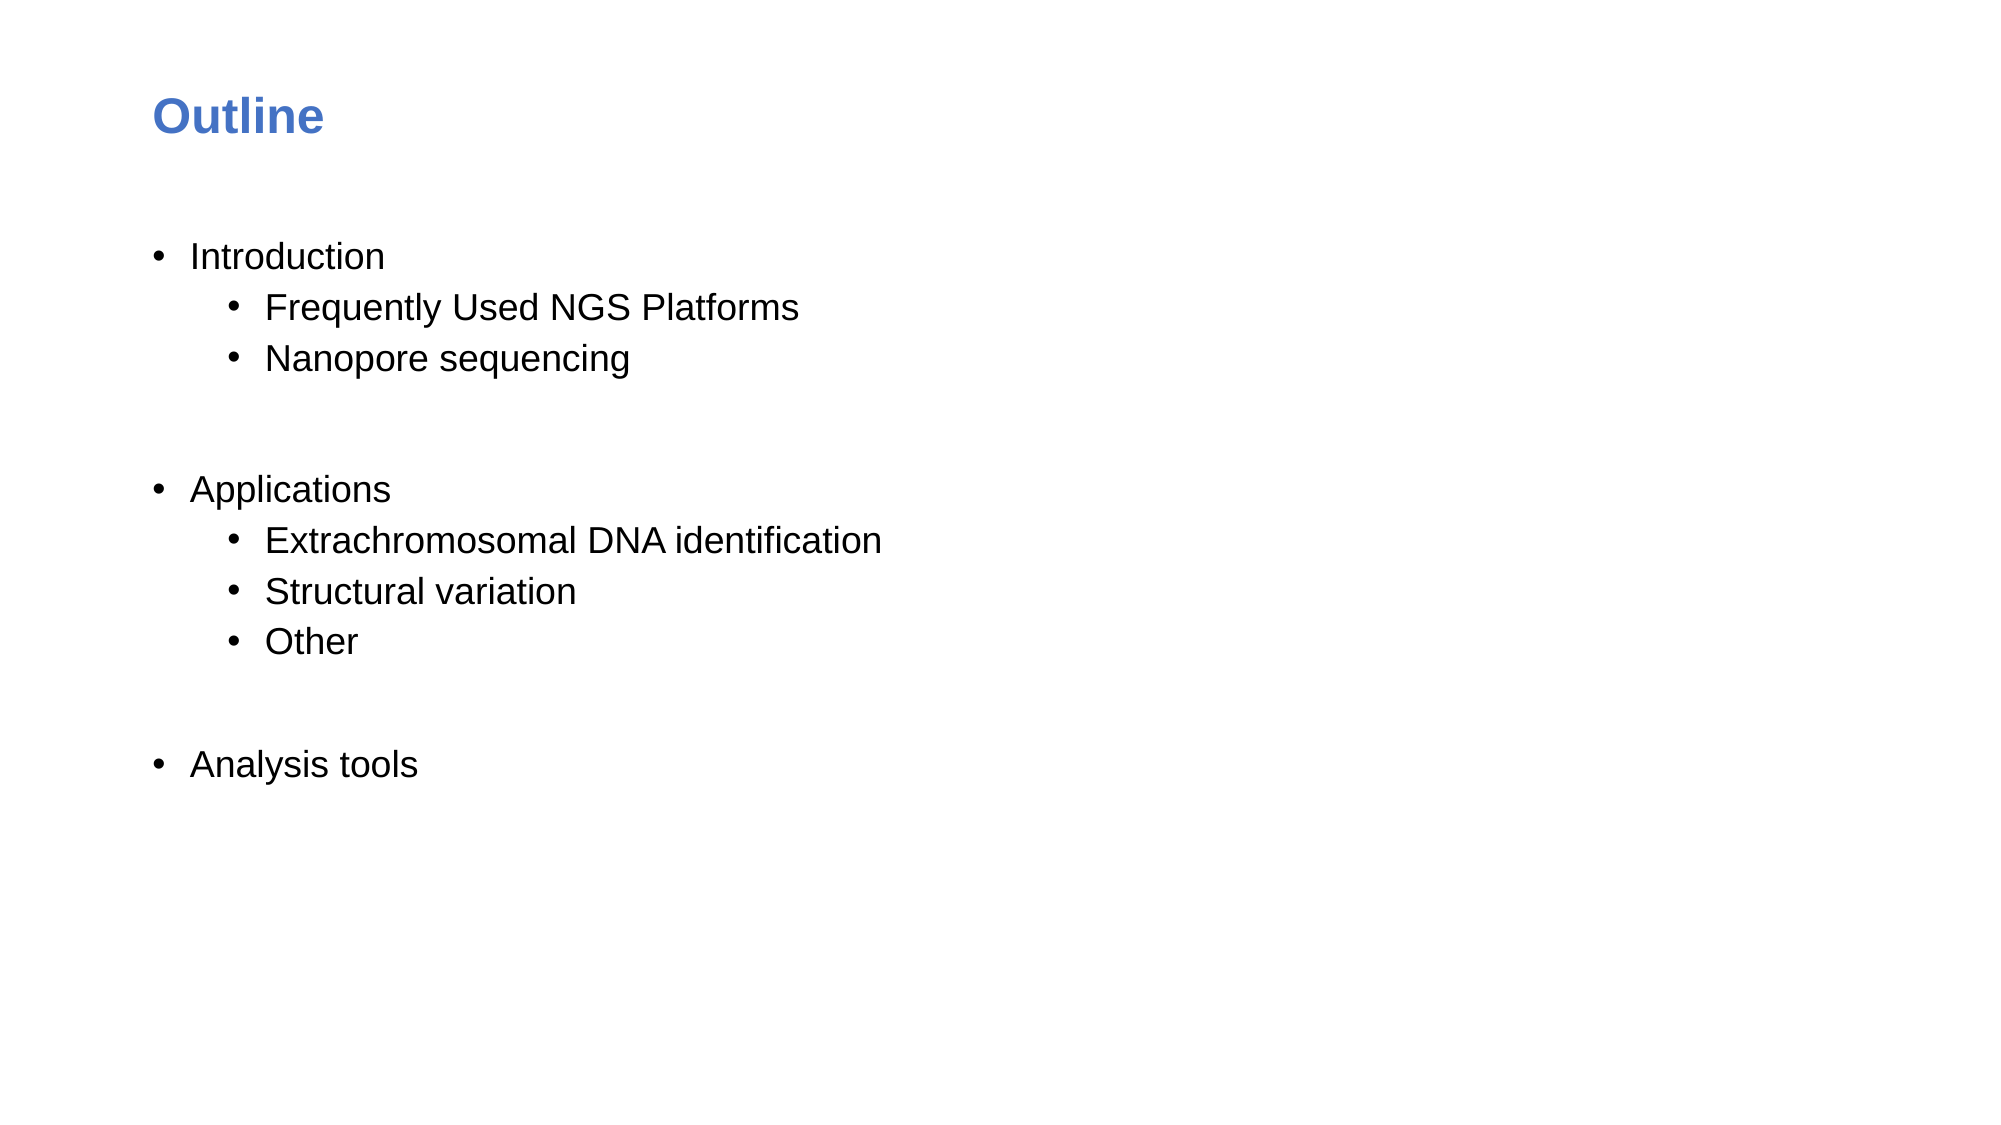

# Outline
Introduction
Frequently Used NGS Platforms
Nanopore sequencing

Applications
Extrachromosomal DNA identification
Structural variation
Other

Analysis tools